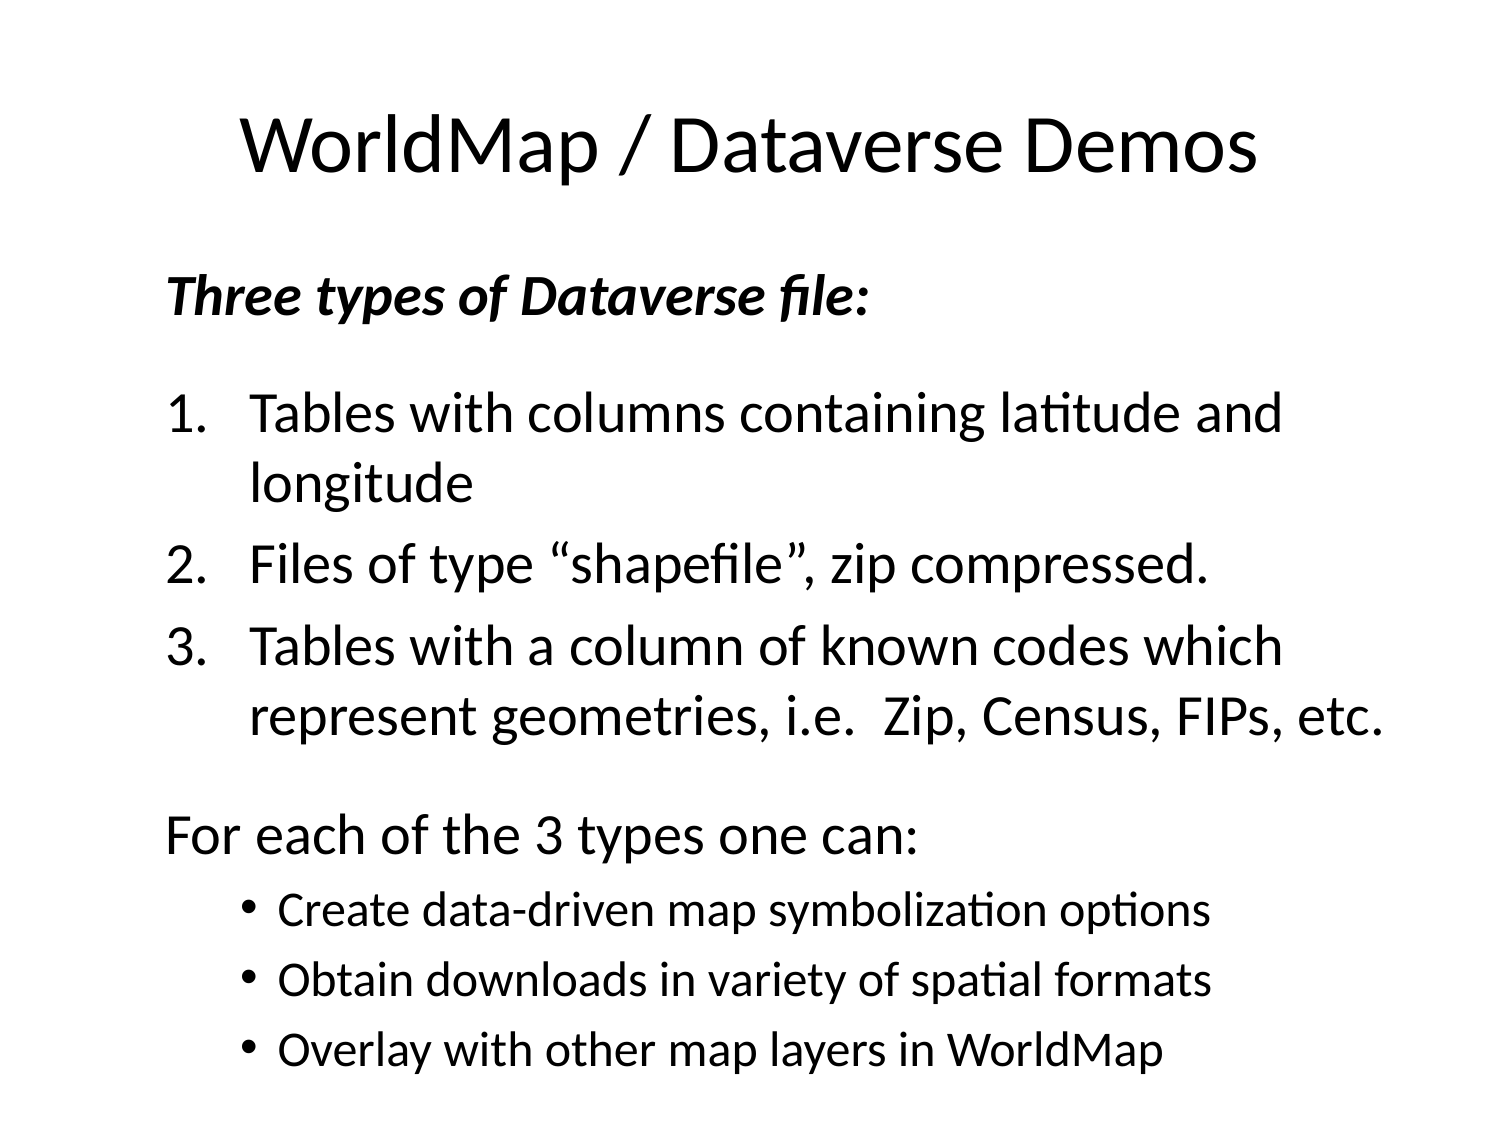

# WorldMap / Dataverse Demos
Three types of Dataverse file:

Tables with columns containing latitude and longitude
Files of type “shapefile”, zip compressed.
Tables with a column of known codes which represent geometries, i.e.  Zip, Census, FIPs, etc.

For each of the 3 types one can:
Create data-driven map symbolization options
Obtain downloads in variety of spatial formats
Overlay with other map layers in WorldMap